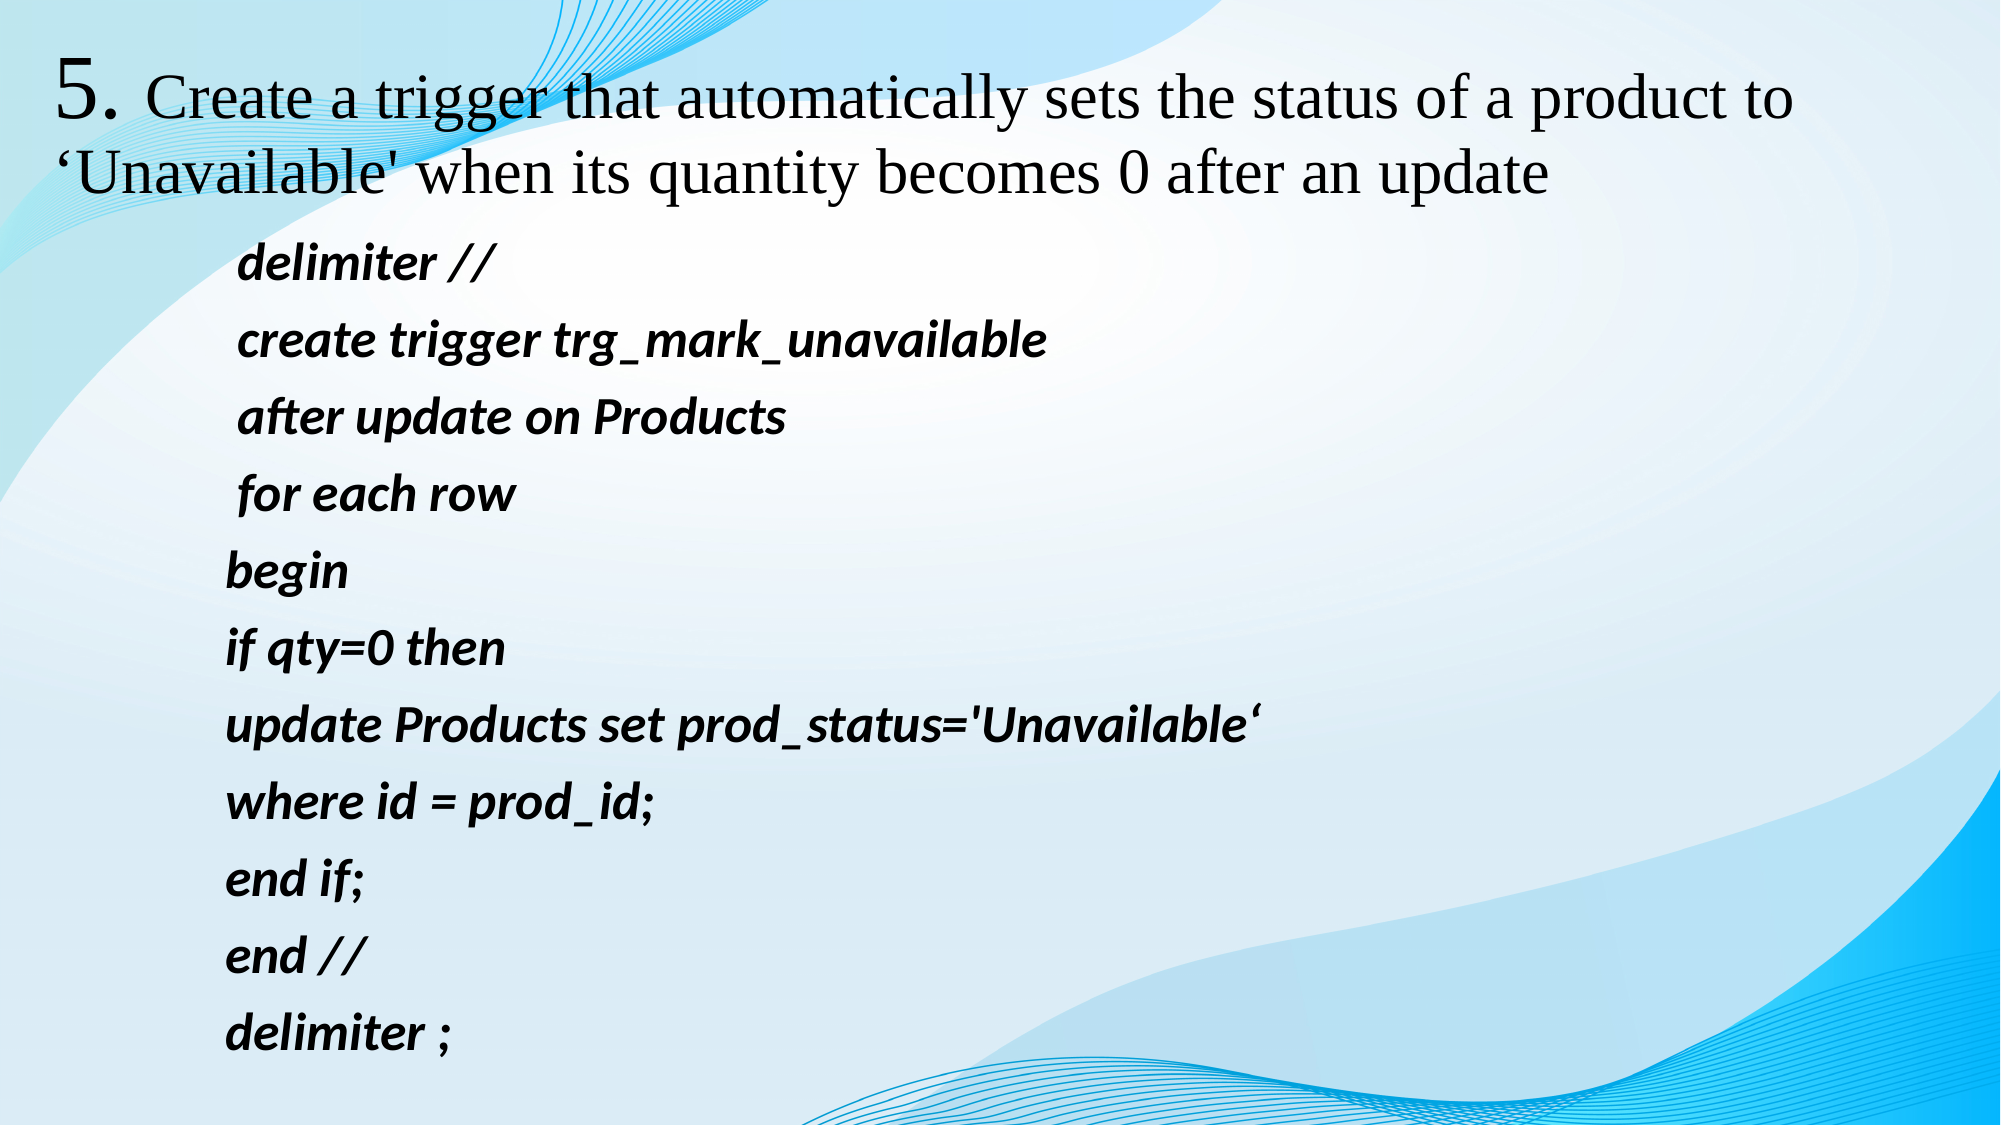

# 5. Create a trigger that automatically sets the status of a product to ‘Unavailable' when its quantity becomes 0 after an update
        delimiter //
        create trigger trg_mark_unavailable
        after update on Products
        for each row
       begin
       if qty=0 then
       update Products set prod_status='Unavailable‘
       where id = prod_id;
       end if;
       end //
       delimiter ;